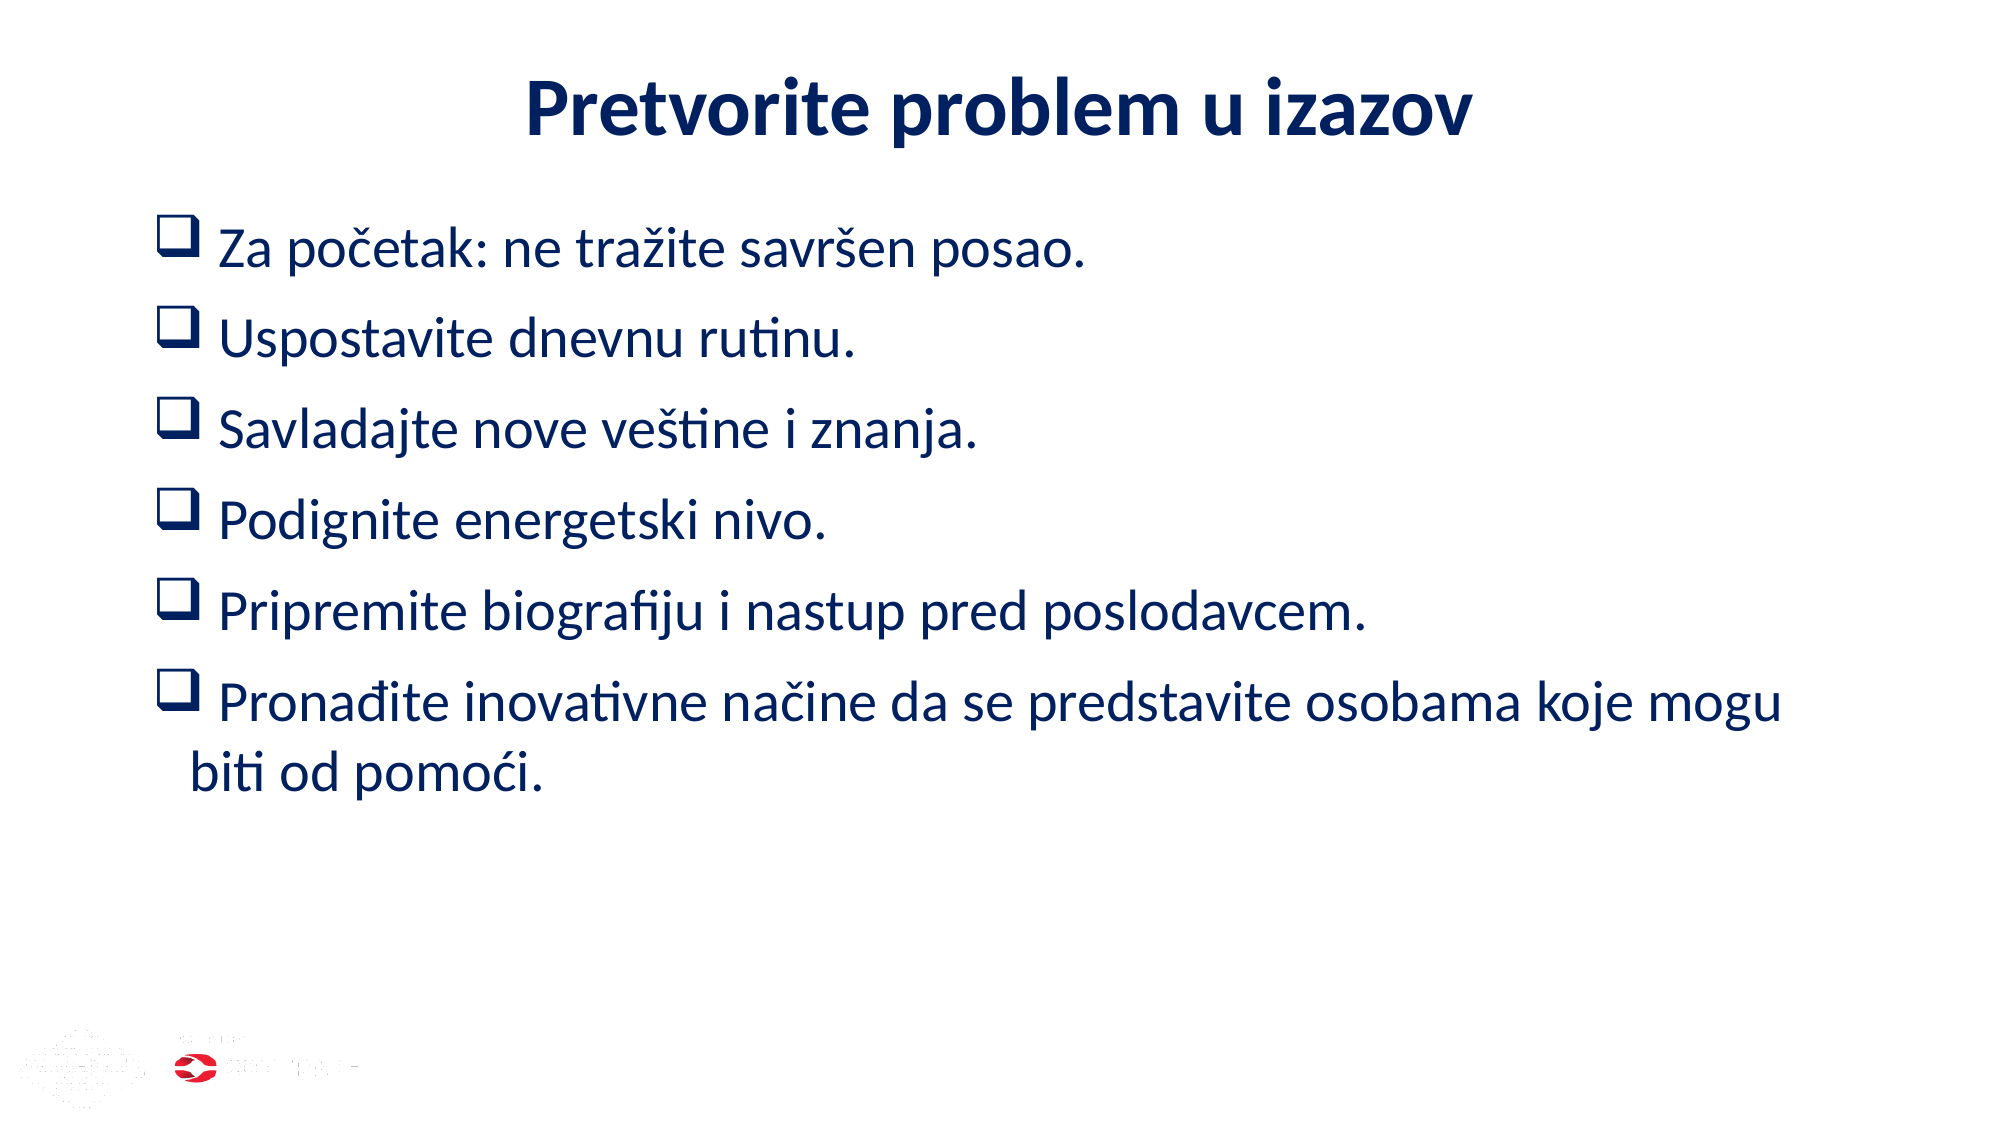

# Pretvorite problem u izazov
 Za početak: ne tražite savršen posao.
 Uspostavite dnevnu rutinu.
 Savladajte nove veštine i znanja.
 Podignite energetski nivo.
 Pripremite biografiju i nastup pred poslodavcem.
 Pronađite inovativne načine da se predstavite osobama koje mogu biti od pomoći.